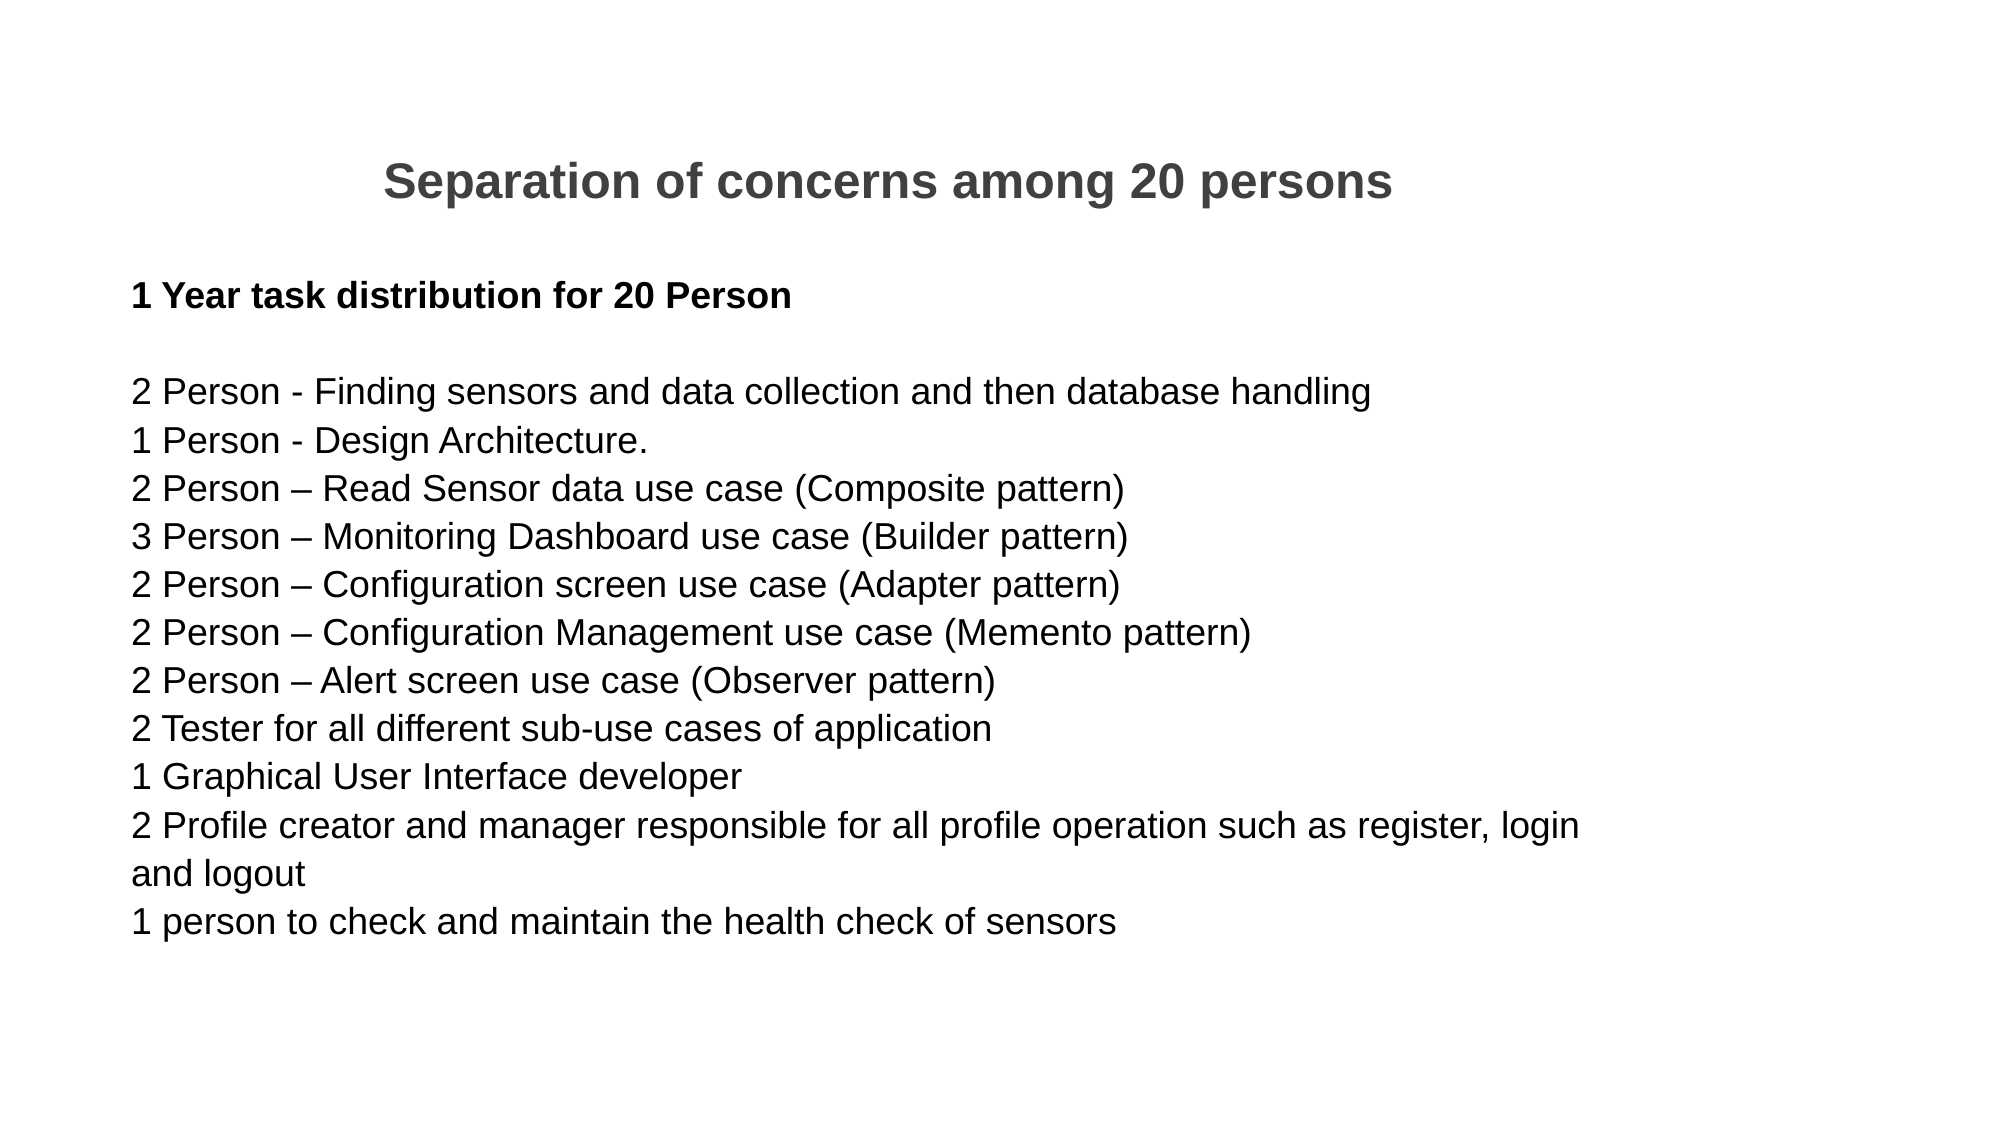

Separation of concerns among 20 persons

1 Year task distribution for 20 Person
2 Person - Finding sensors and data collection and then database handling
1 Person - Design Architecture.
2 Person – Read Sensor data use case (Composite pattern)
3 Person – Monitoring Dashboard use case (Builder pattern)
2 Person – Configuration screen use case (Adapter pattern)
2 Person – Configuration Management use case (Memento pattern)
2 Person – Alert screen use case (Observer pattern)
2 Tester for all different sub-use cases of application
1 Graphical User Interface developer
2 Profile creator and manager responsible for all profile operation such as register, login and logout
1 person to check and maintain the health check of sensors